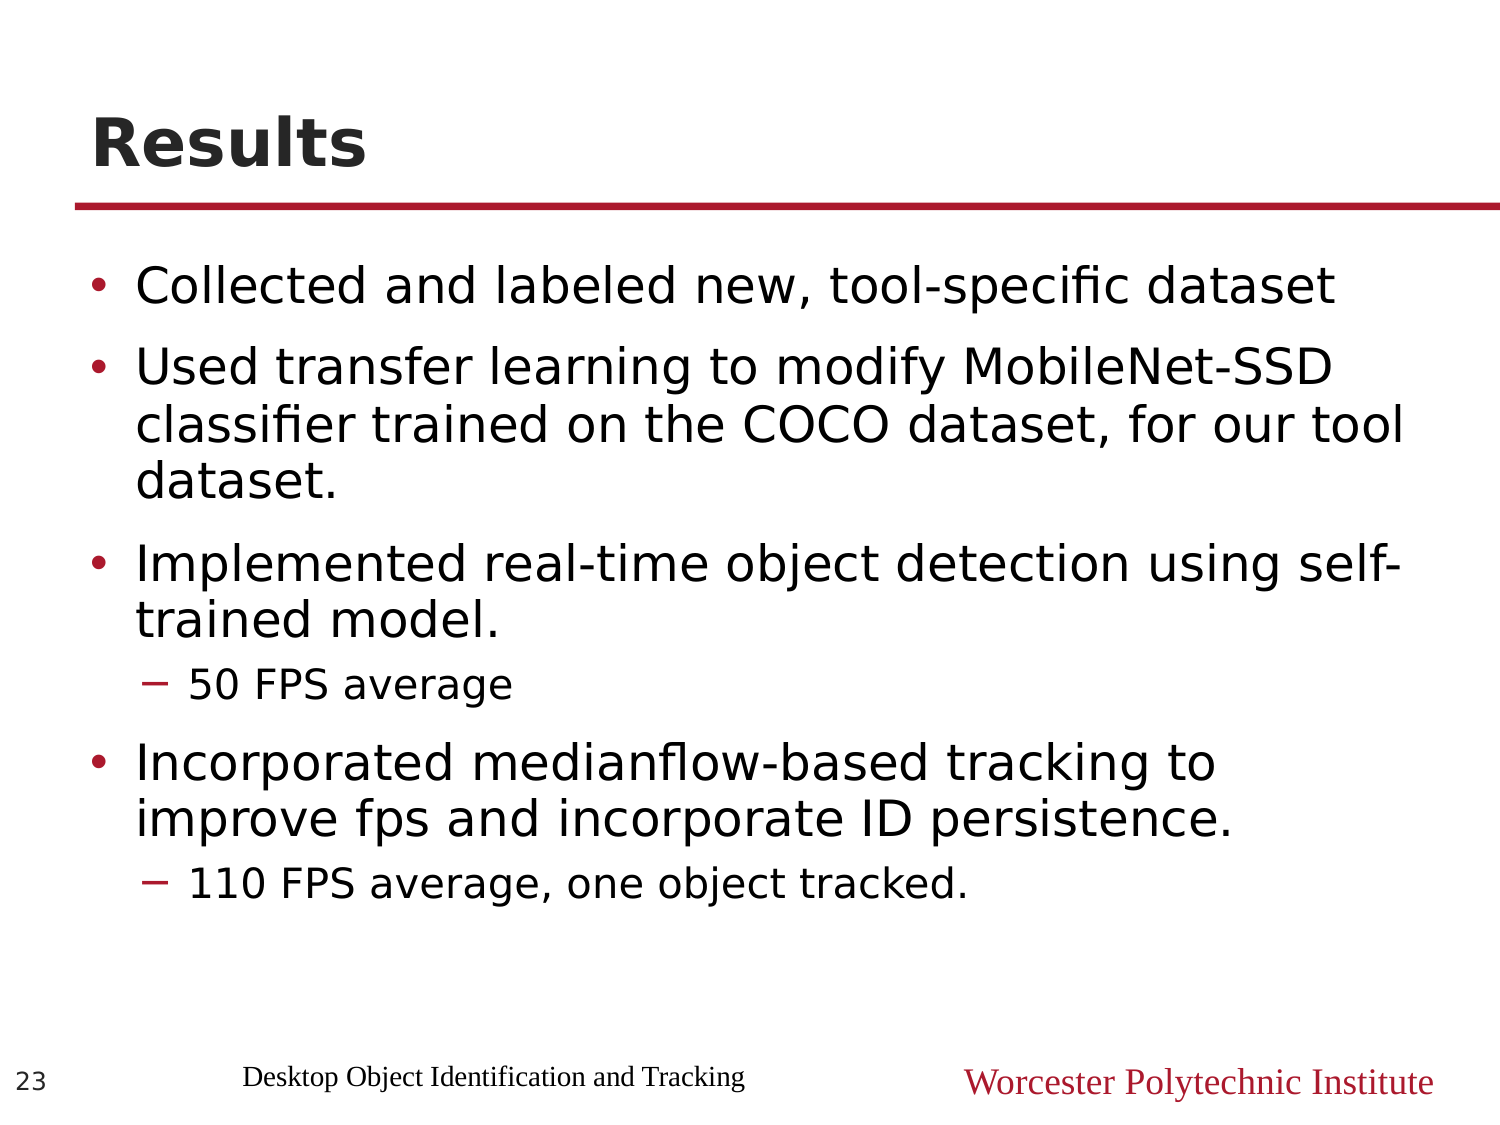

# Results
Collected and labeled new, tool-specific dataset
Used transfer learning to modify MobileNet-SSD classifier trained on the COCO dataset, for our tool dataset.
Implemented real-time object detection using self-trained model.
50 FPS average
Incorporated medianflow-based tracking to improve fps and incorporate ID persistence.
110 FPS average, one object tracked.
23
Desktop Object Identification and Tracking